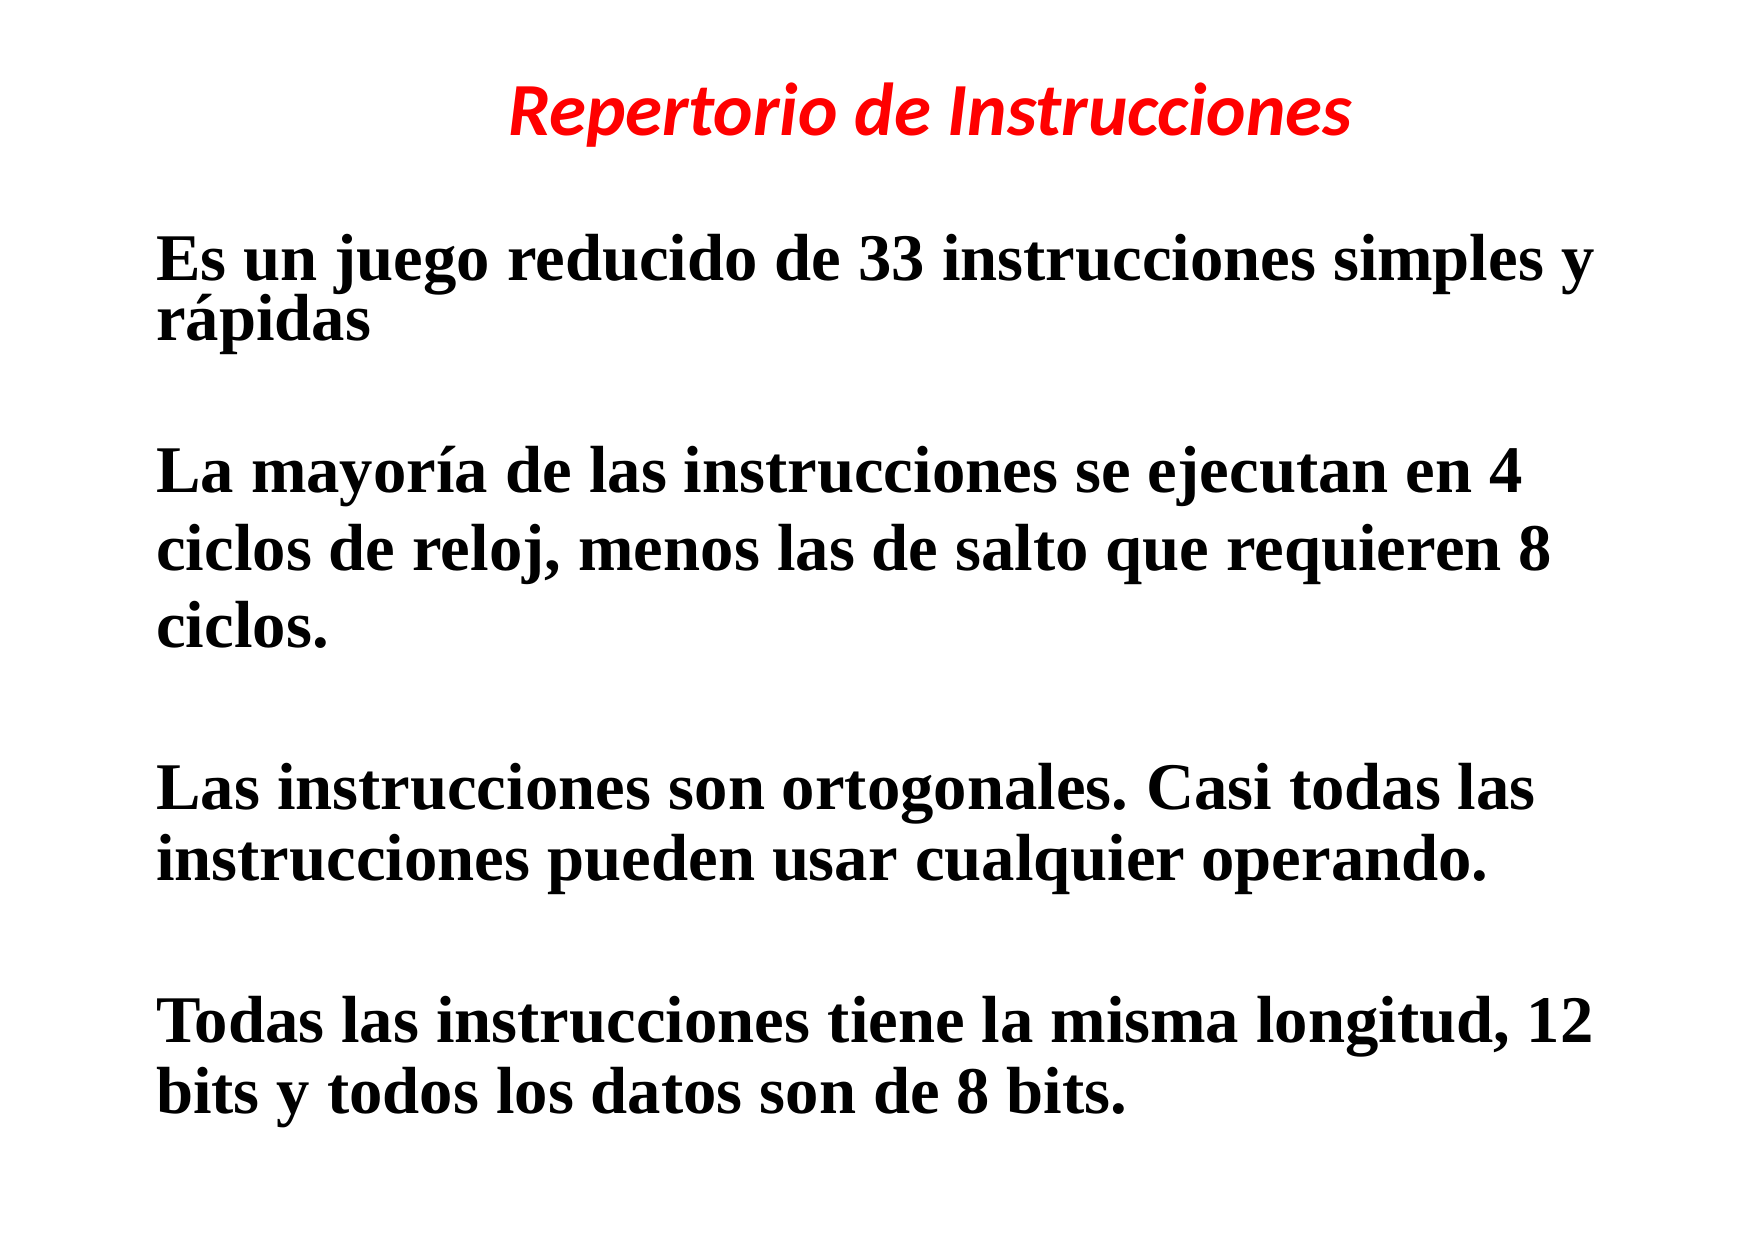

Repertorio de Instrucciones

Es un juego reducido de 33 instrucciones simples y rápidas

La mayoría de las instrucciones se ejecutan en 4
ciclos de reloj, menos las de salto que requieren 8 ciclos.

Las instrucciones son ortogonales. Casi todas las instrucciones pueden usar cualquier operando.

Todas las instrucciones tiene la misma longitud, 12 bits y todos los datos son de 8 bits.